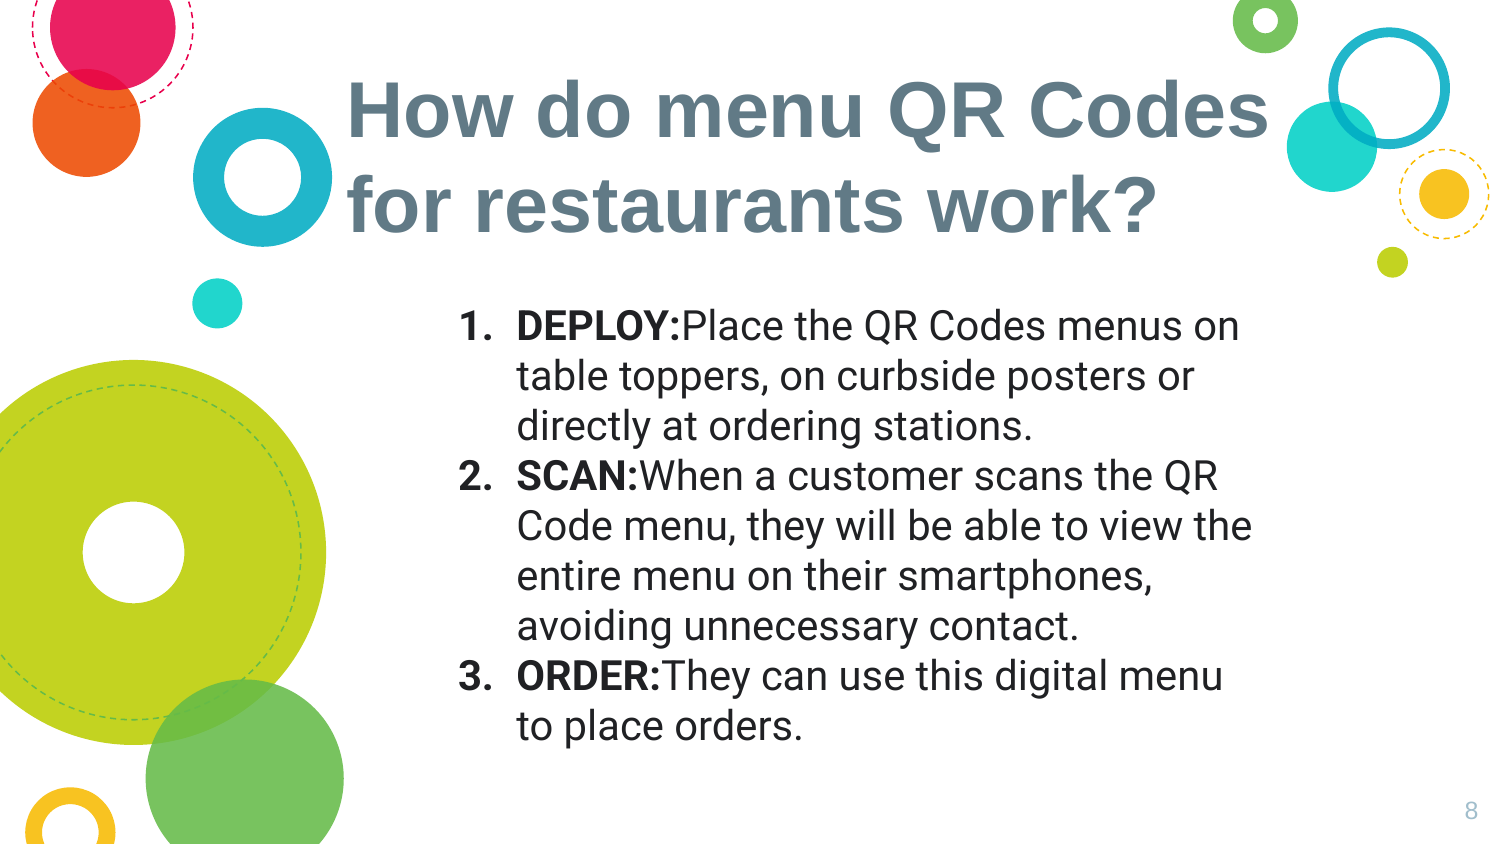

# How do menu QR Codes for restaurants work?
DEPLOY:Place the QR Codes menus on table toppers, on curbside posters or directly at ordering stations.
SCAN:When a customer scans the QR Code menu, they will be able to view the entire menu on their smartphones, avoiding unnecessary contact.
ORDER:They can use this digital menu to place orders.
8